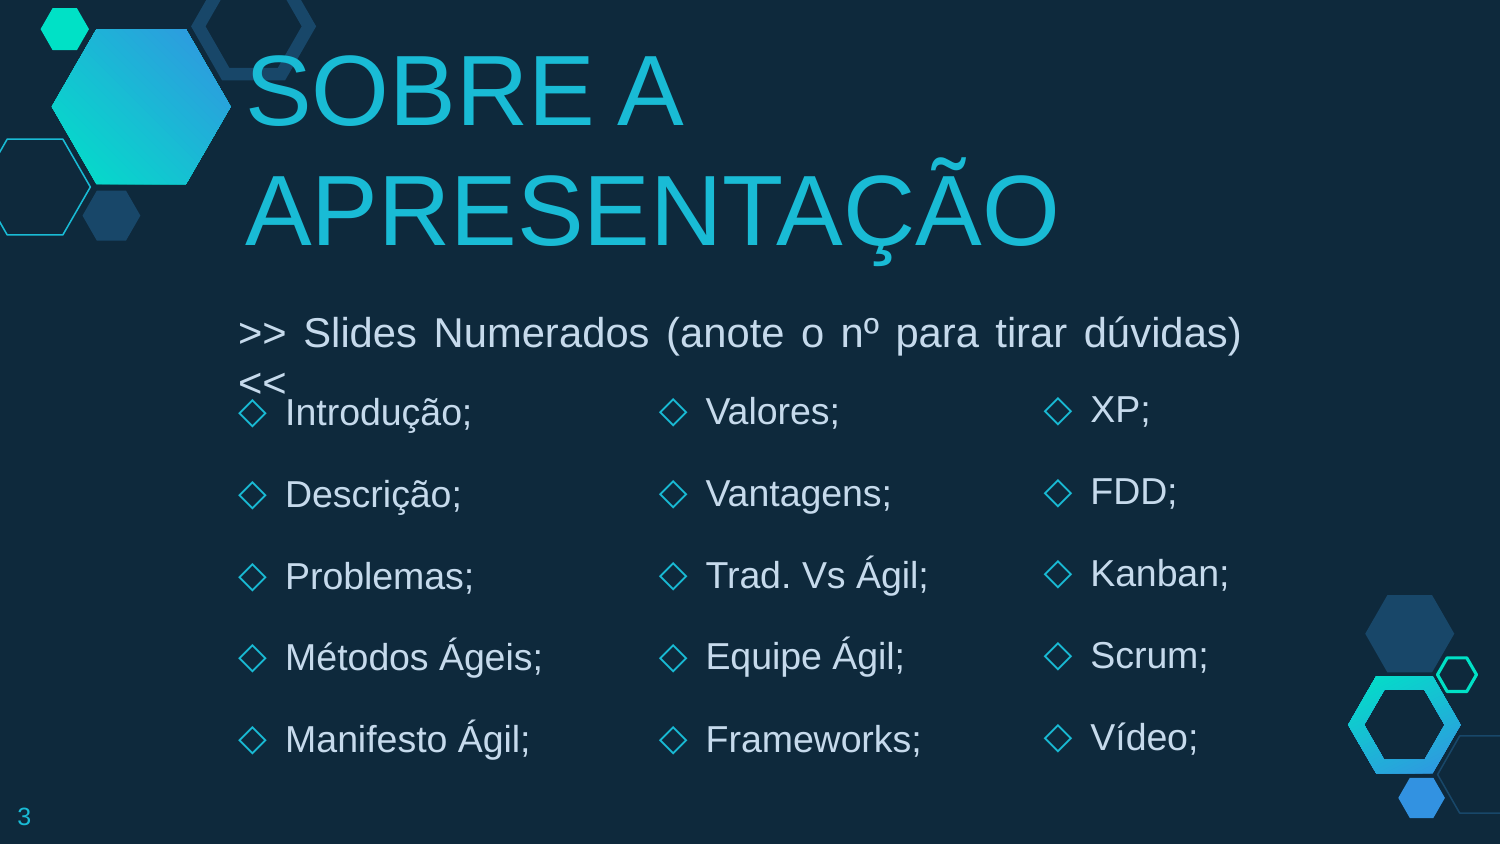

Sobre a apresentação
>> Slides Numerados (anote o nº para tirar dúvidas) <<
XP;
Valores;
Introdução;
FDD;
Vantagens;
Descrição;
Kanban;
Trad. Vs Ágil;
Problemas;
Scrum;
Equipe Ágil;
Métodos Ágeis;
Vídeo;
Frameworks;
Manifesto Ágil;
3